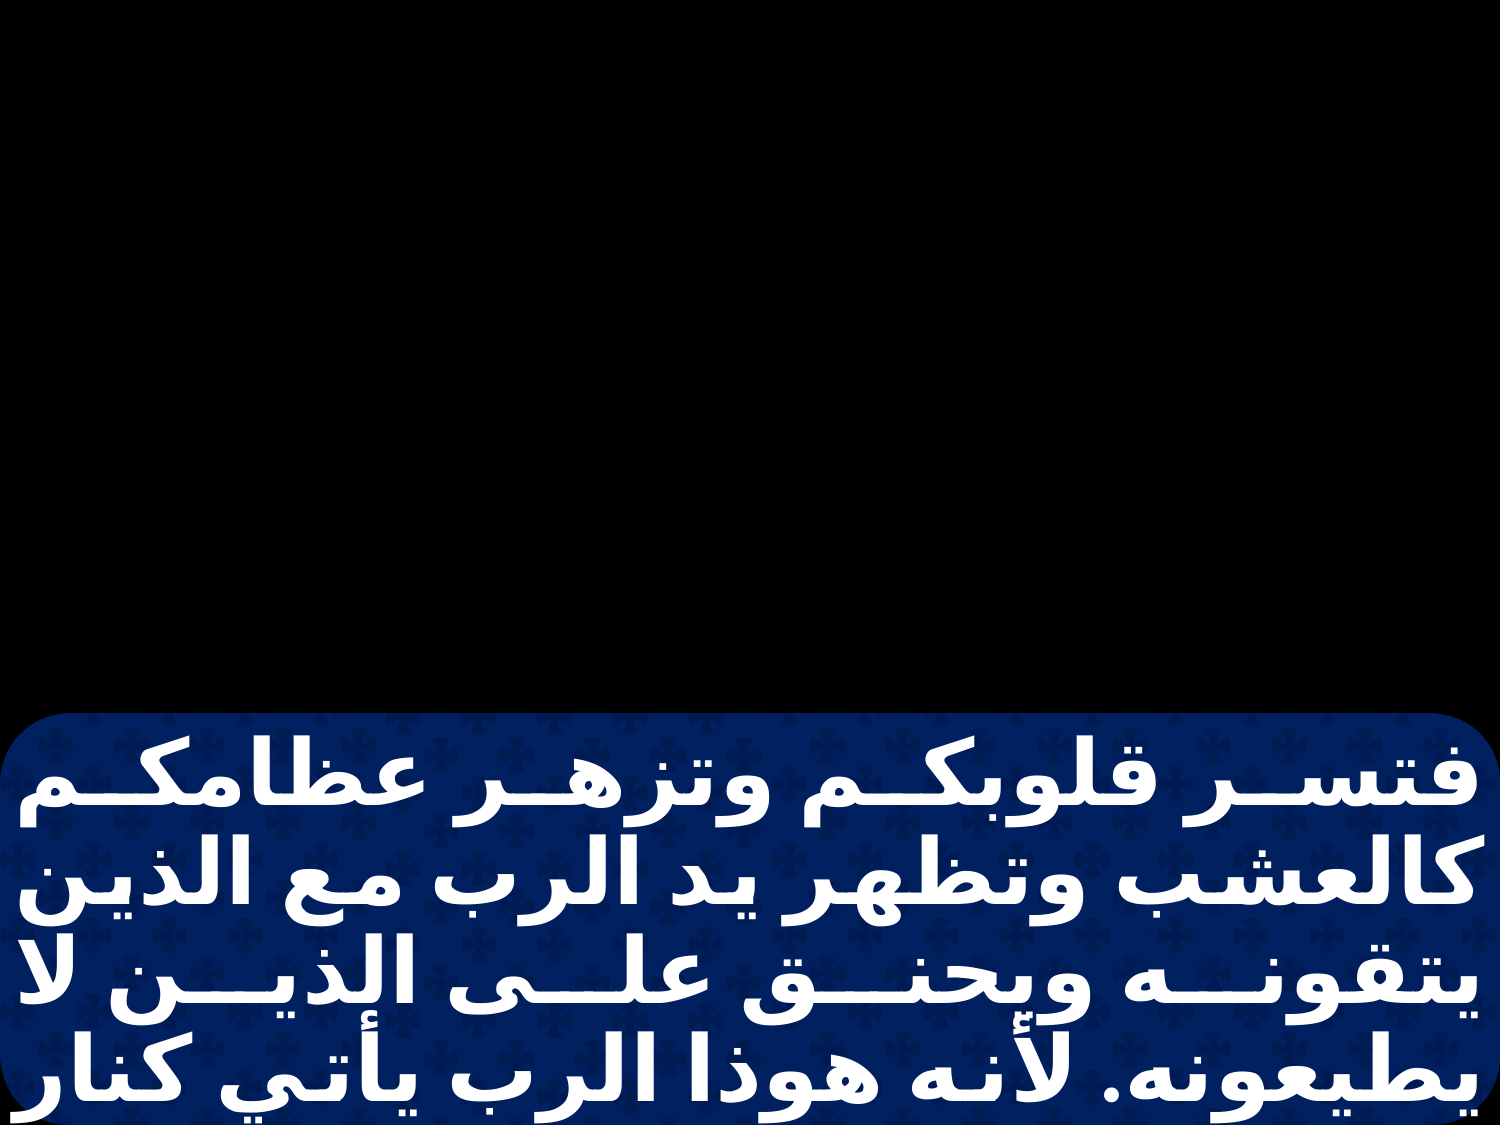

فتسر قلوبكم وتزهر عظامكم كالعشب وتظهر يد الرب مع الذين يتقونه ويحنق على الذين لا يطيعونه. لأنه هوذا الرب يأتي كنار ومركباته كعاصفة لينتقم بغضب ورجز ولهيب نار لان الرب